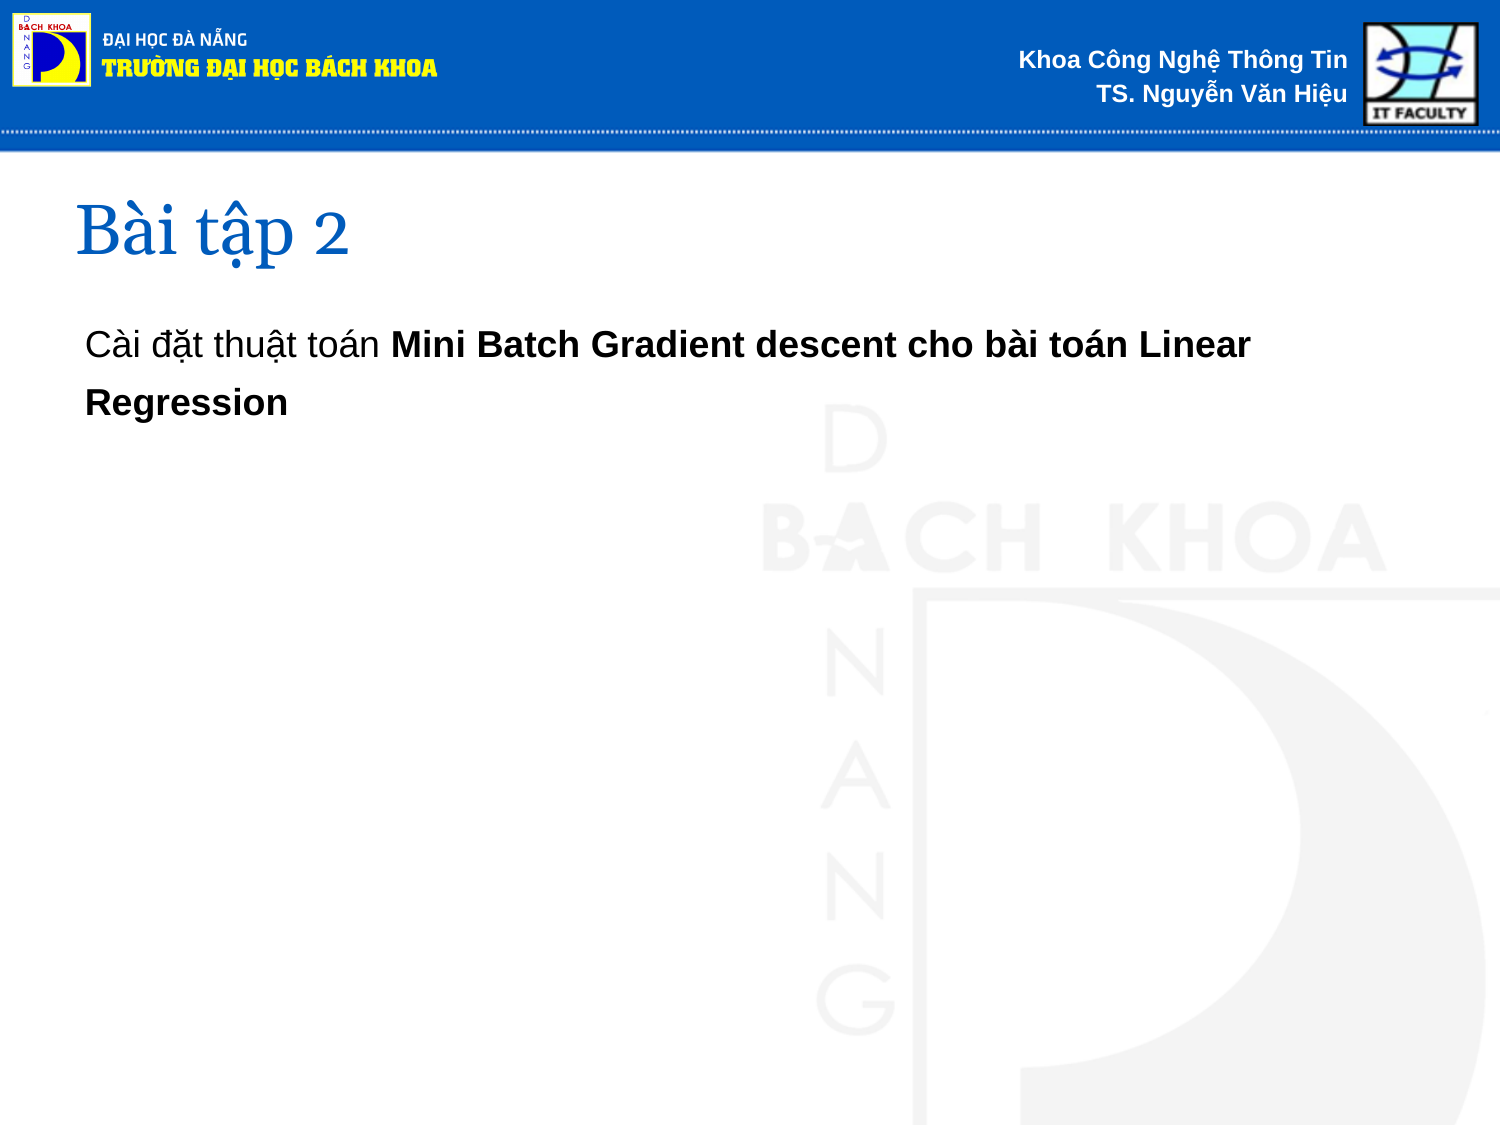

# Bài tập 2
Cài đặt thuật toán Mini Batch Gradient descent cho bài toán Linear Regression